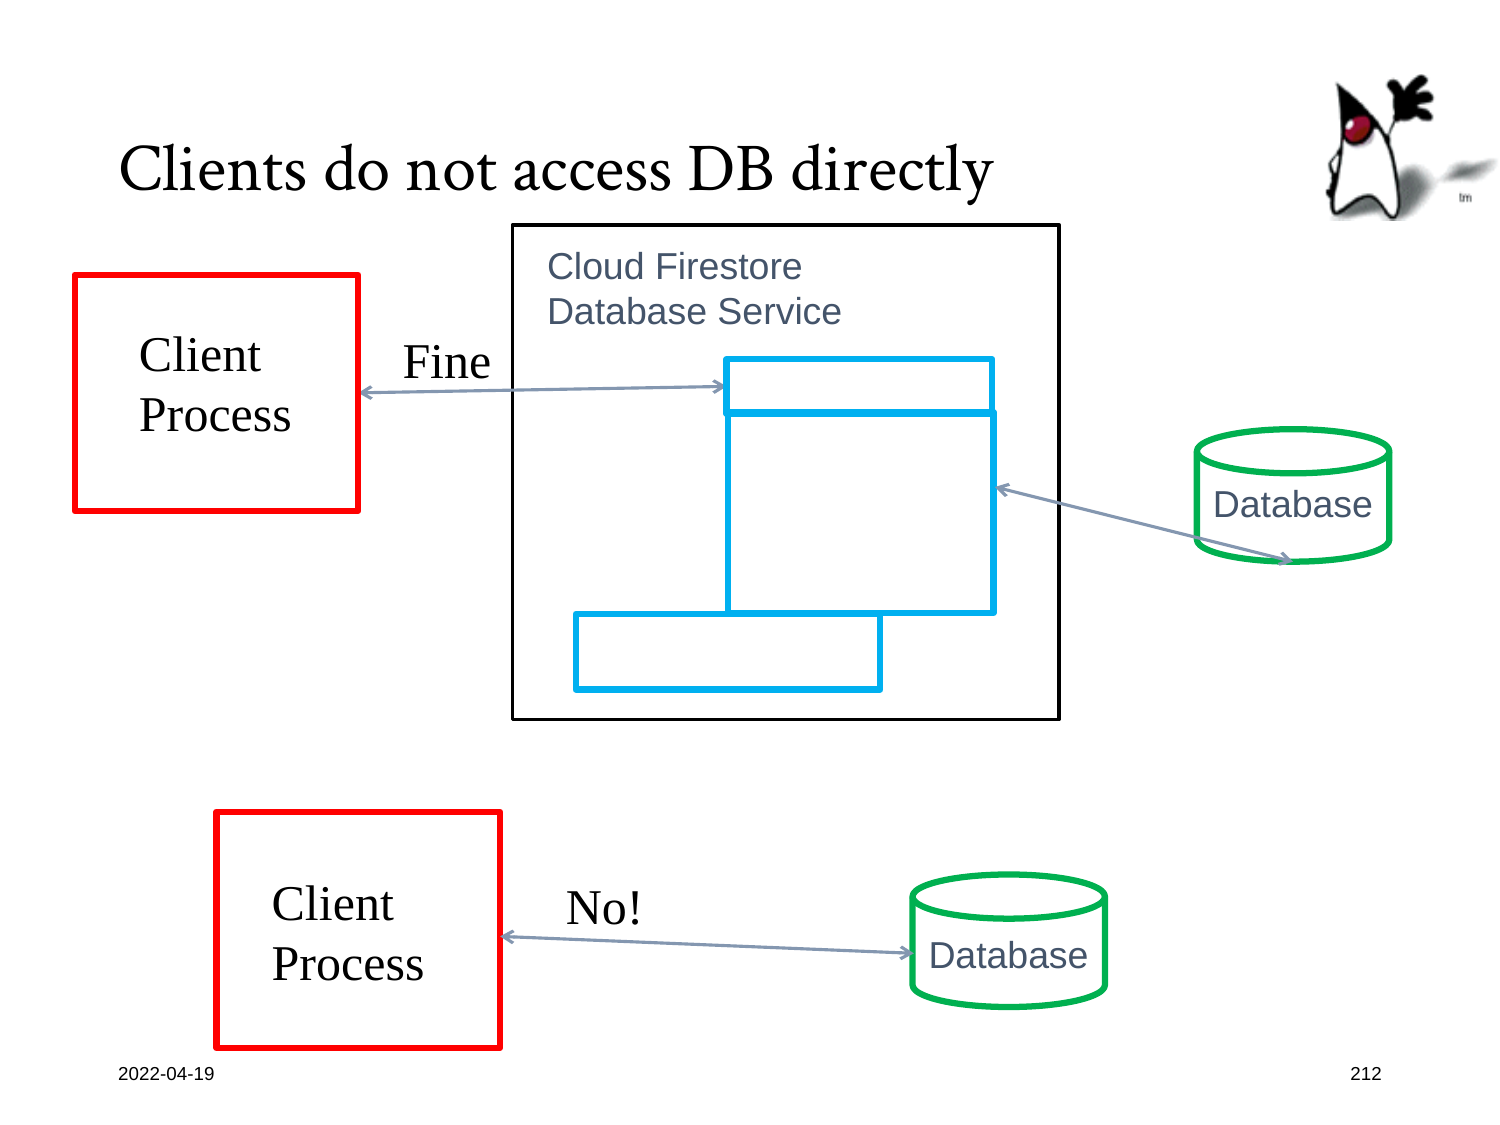

# Clients do not access DB directly

Cloud Firestore Database Service

Client
Process
Fine

Database

Client
Process
No!

Database
2022-04-19
212